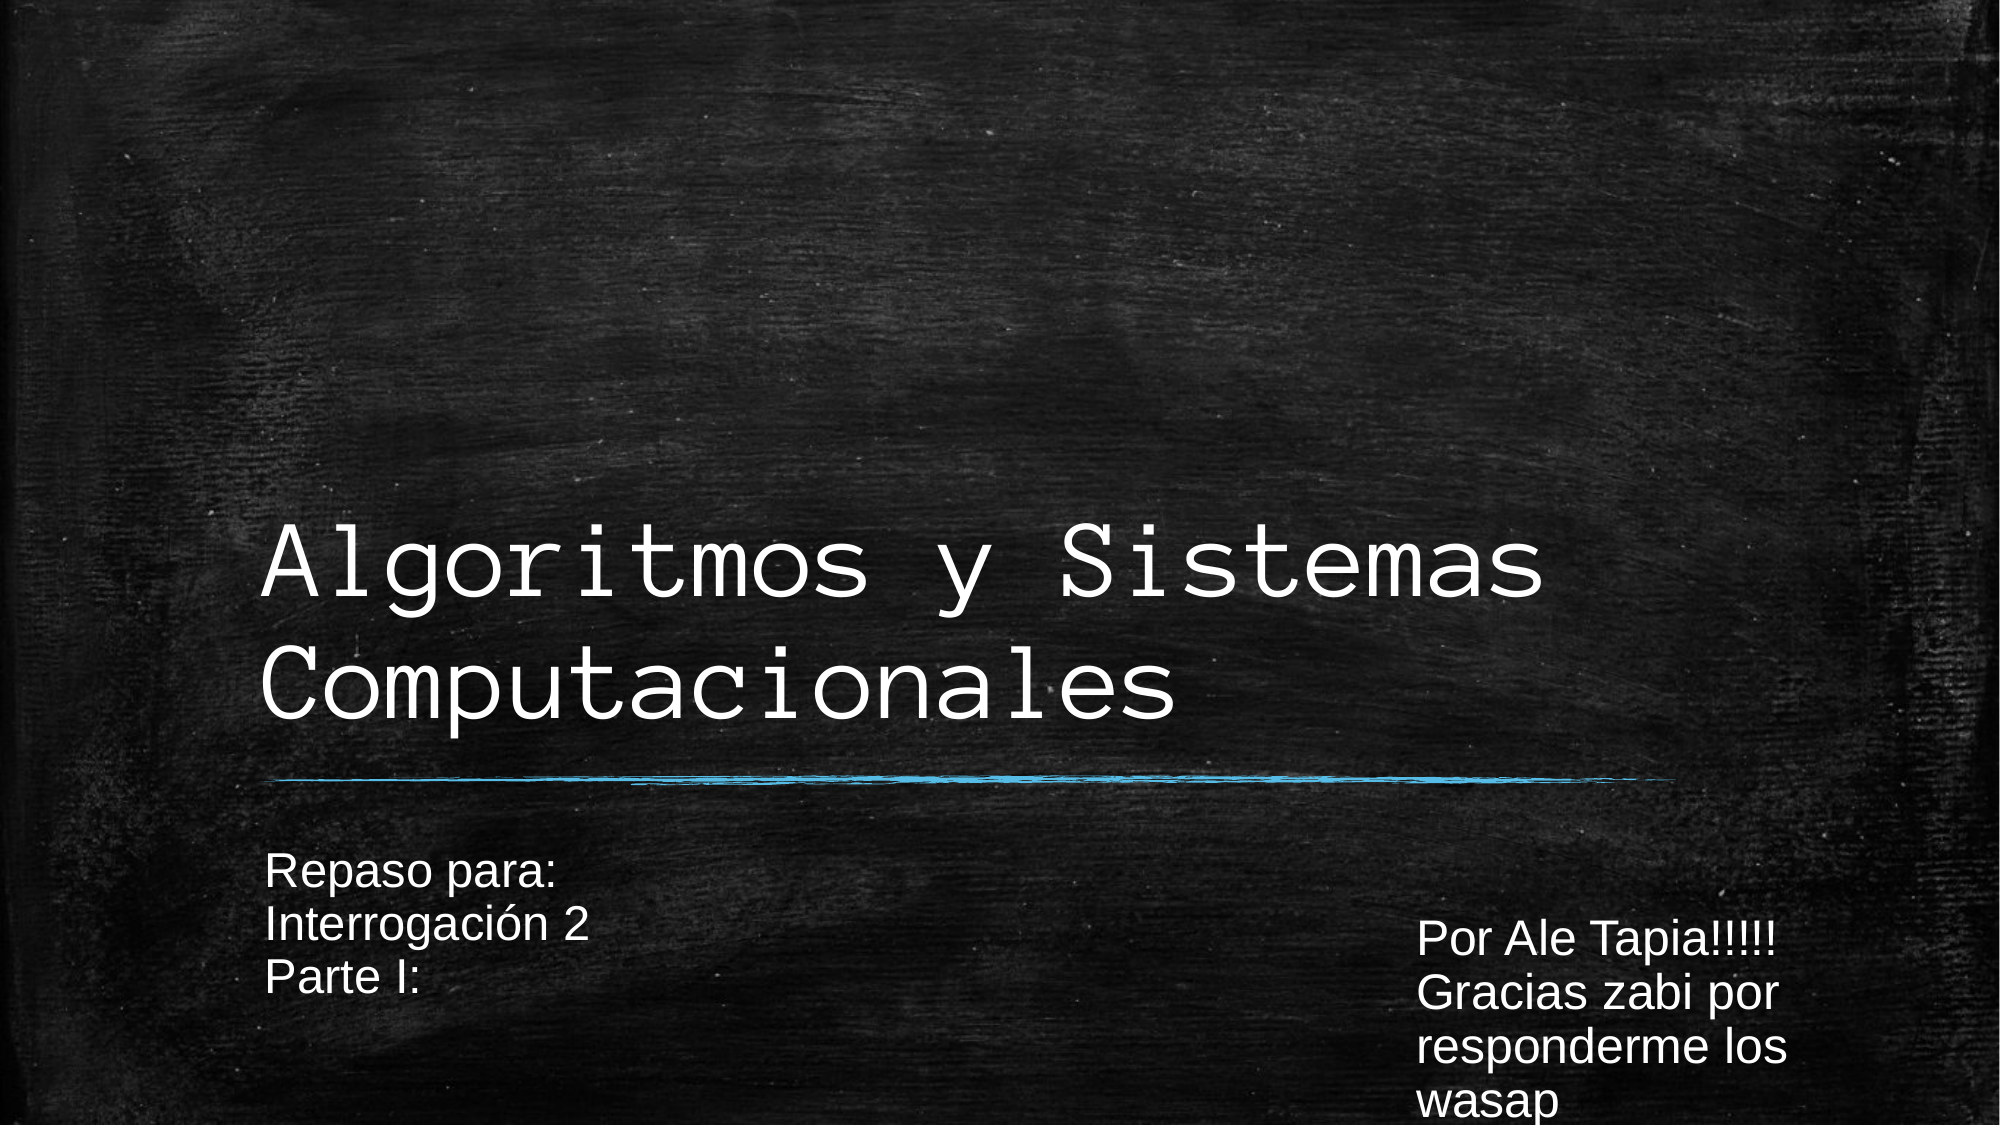

# Algoritmos y Sistemas Computacionales
Repaso para:
Interrogación 2
Parte I:
Por Ale Tapia!!!!!
Gracias zabi por responderme los wasap